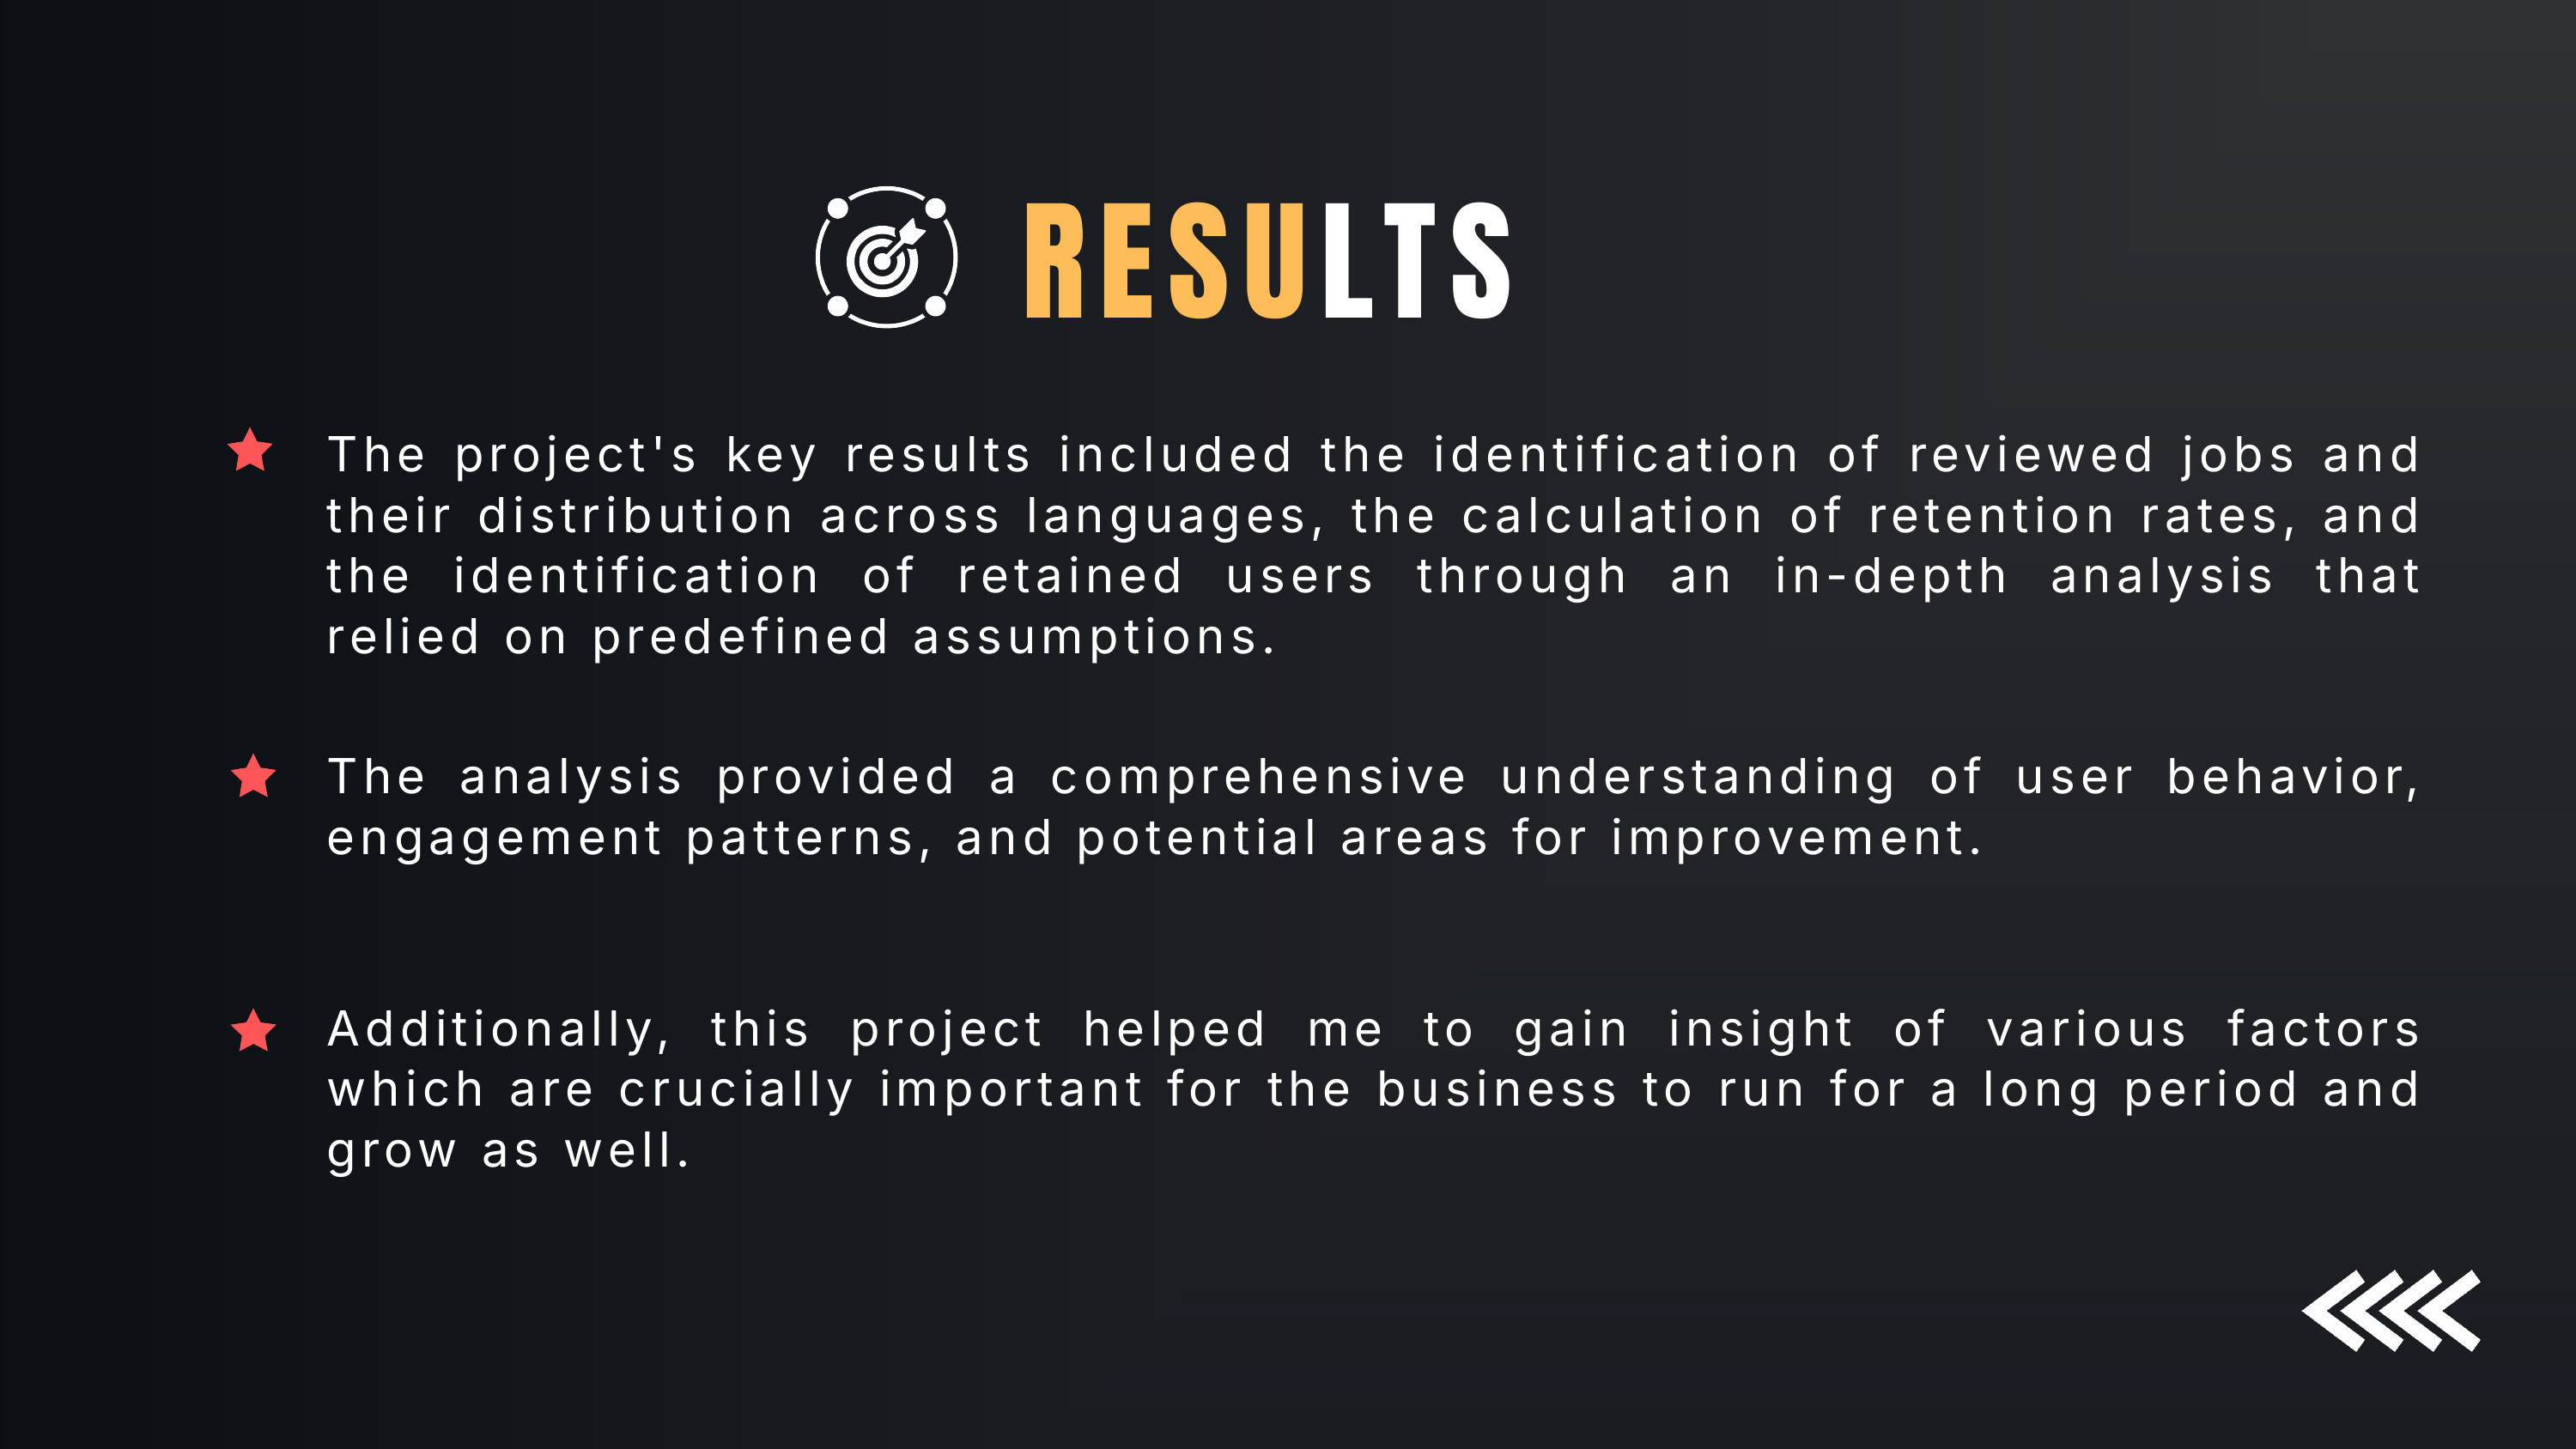

RESULTS

The project's key results included the identification of reviewed jobs and their distribution across languages, the calculation of retention rates, and the identification of retained users through an in-depth analysis that relied on predefined assumptions.

The analysis provided a comprehensive understanding of user behavior, engagement patterns, and potential areas for improvement.

Additionally, this project helped me to gain insight of various factors which are crucially important for the business to run for a long period and grow as well.